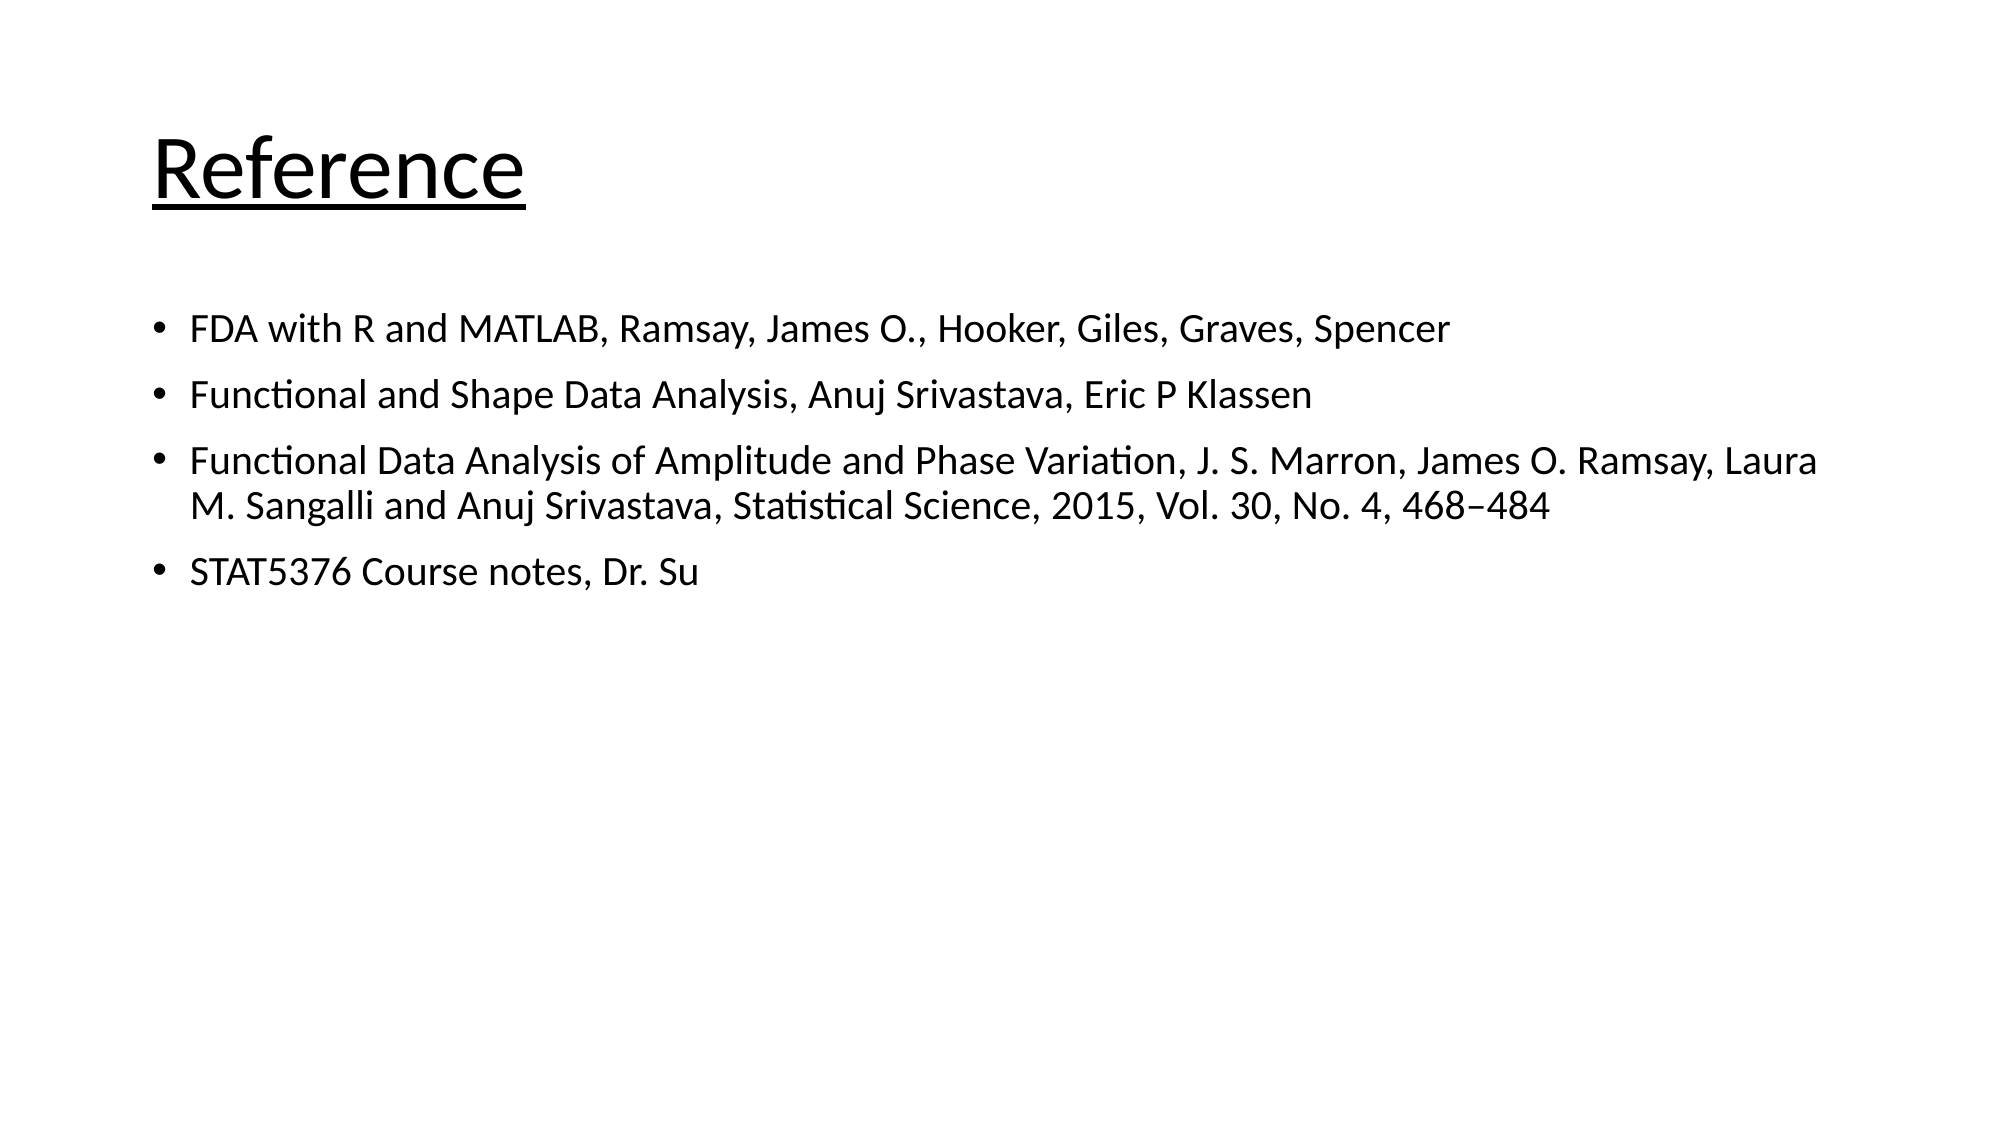

# Reference
FDA with R and MATLAB, Ramsay, James O., Hooker, Giles, Graves, Spencer
Functional and Shape Data Analysis, Anuj Srivastava, Eric P Klassen
Functional Data Analysis of Amplitude and Phase Variation, J. S. Marron, James O. Ramsay, Laura M. Sangalli and Anuj Srivastava, Statistical Science, 2015, Vol. 30, No. 4, 468–484
STAT5376 Course notes, Dr. Su